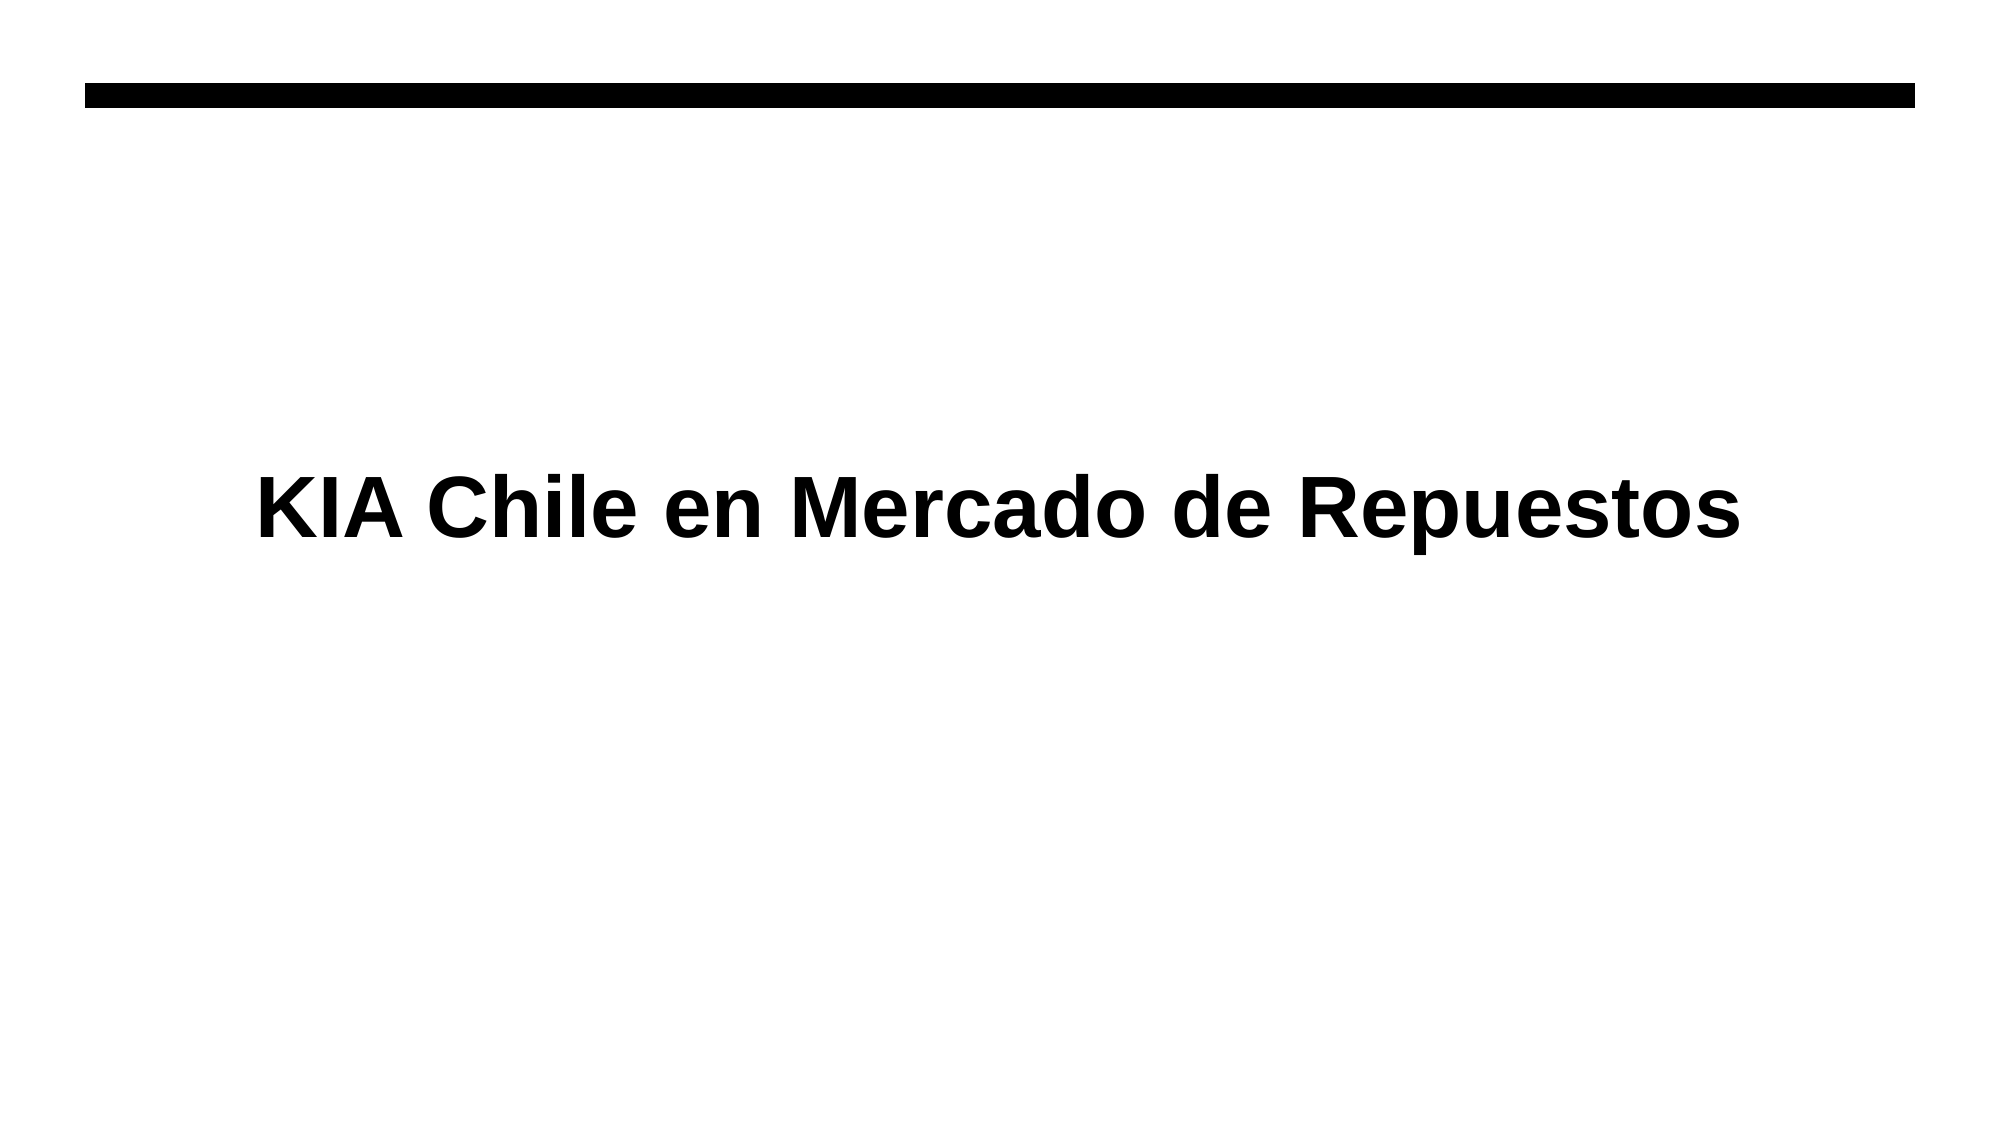

# KIA Chile en Mercado de Repuestos